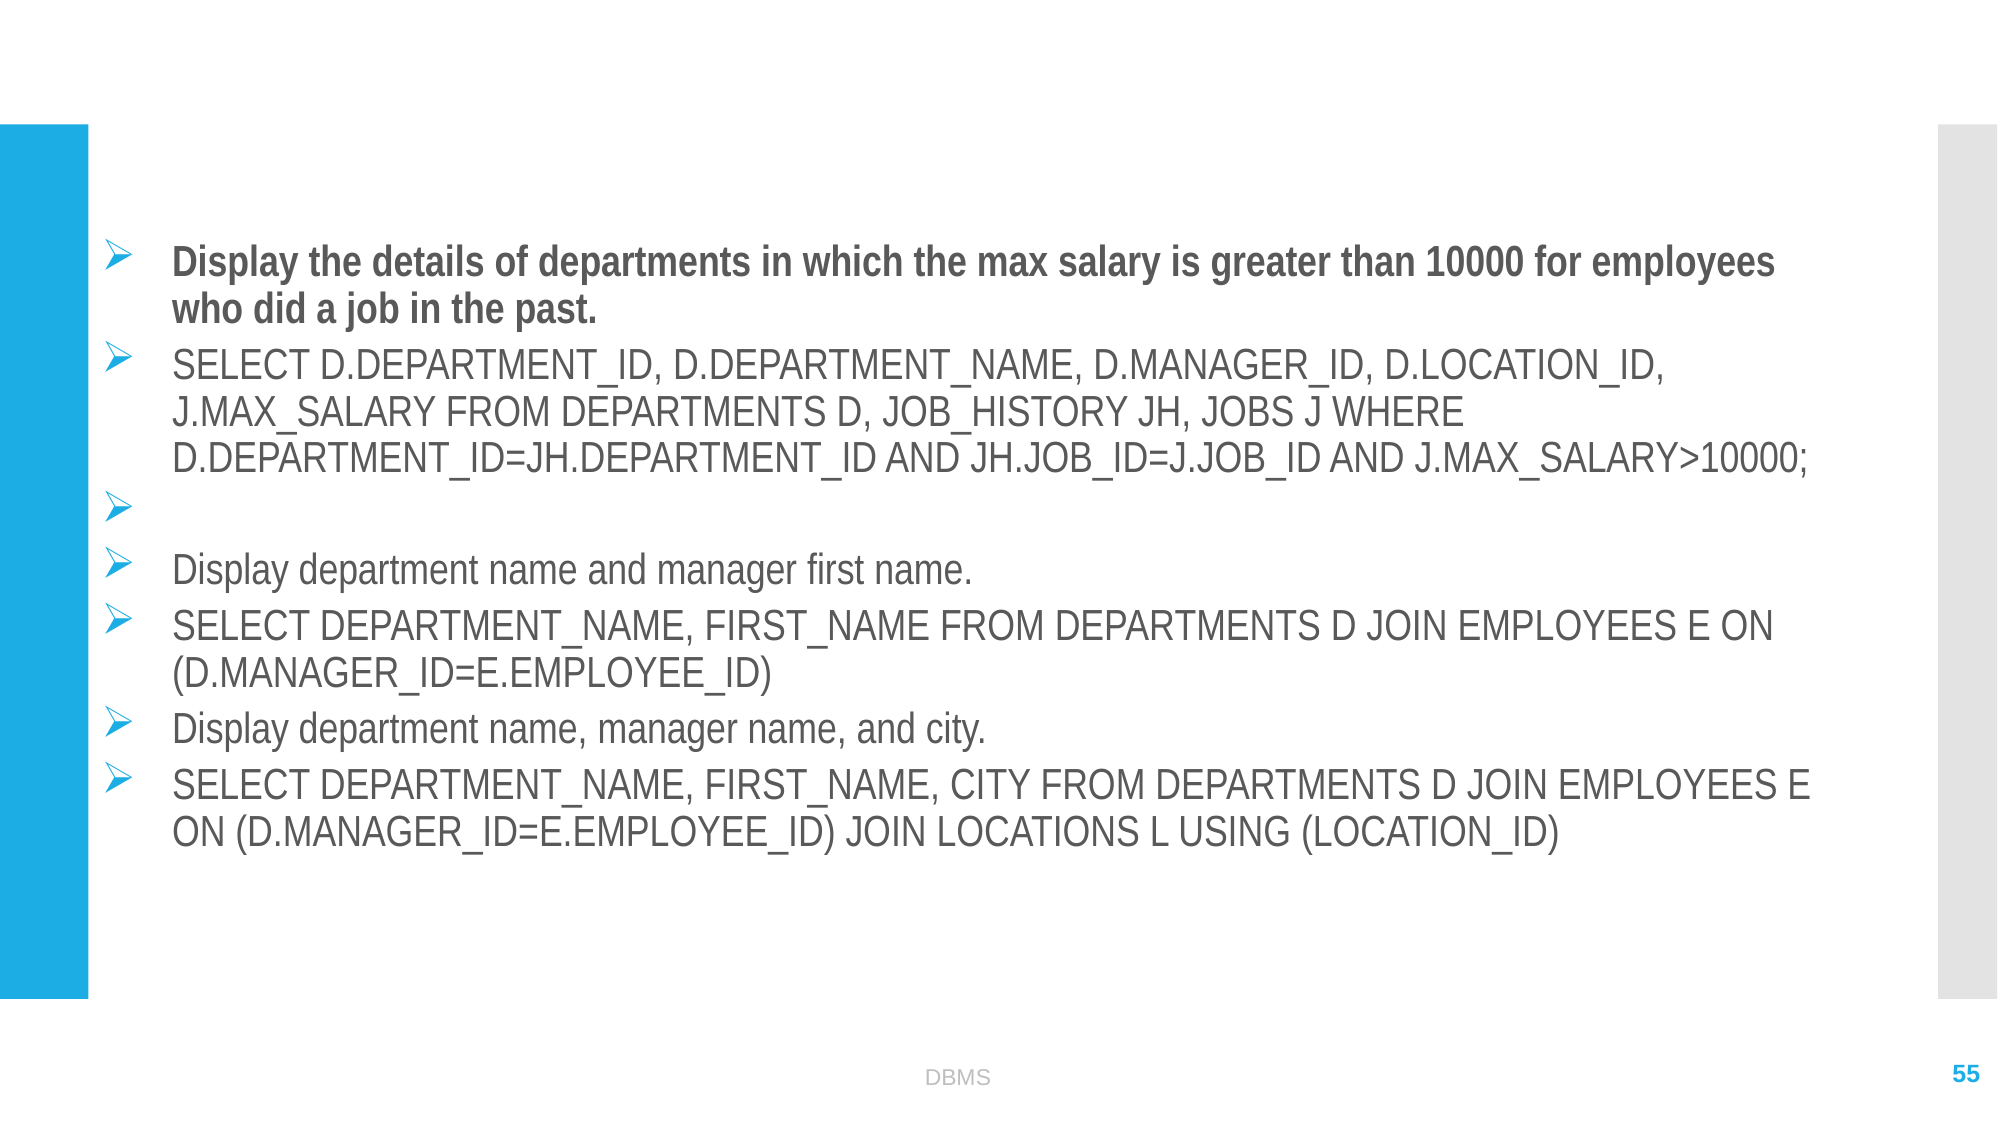

#
Display the details of departments in which the max salary is greater than 10000 for employees who did a job in the past.
SELECT D.DEPARTMENT_ID, D.DEPARTMENT_NAME, D.MANAGER_ID, D.LOCATION_ID, J.MAX_SALARY FROM DEPARTMENTS D, JOB_HISTORY JH, JOBS J WHERE D.DEPARTMENT_ID=JH.DEPARTMENT_ID AND JH.JOB_ID=J.JOB_ID AND J.MAX_SALARY>10000;

Display department name and manager first name.
SELECT DEPARTMENT_NAME, FIRST_NAME FROM DEPARTMENTS D JOIN EMPLOYEES E ON (D.MANAGER_ID=E.EMPLOYEE_ID)
Display department name, manager name, and city.
SELECT DEPARTMENT_NAME, FIRST_NAME, CITY FROM DEPARTMENTS D JOIN EMPLOYEES E ON (D.MANAGER_ID=E.EMPLOYEE_ID) JOIN LOCATIONS L USING (LOCATION_ID)

55
DBMS